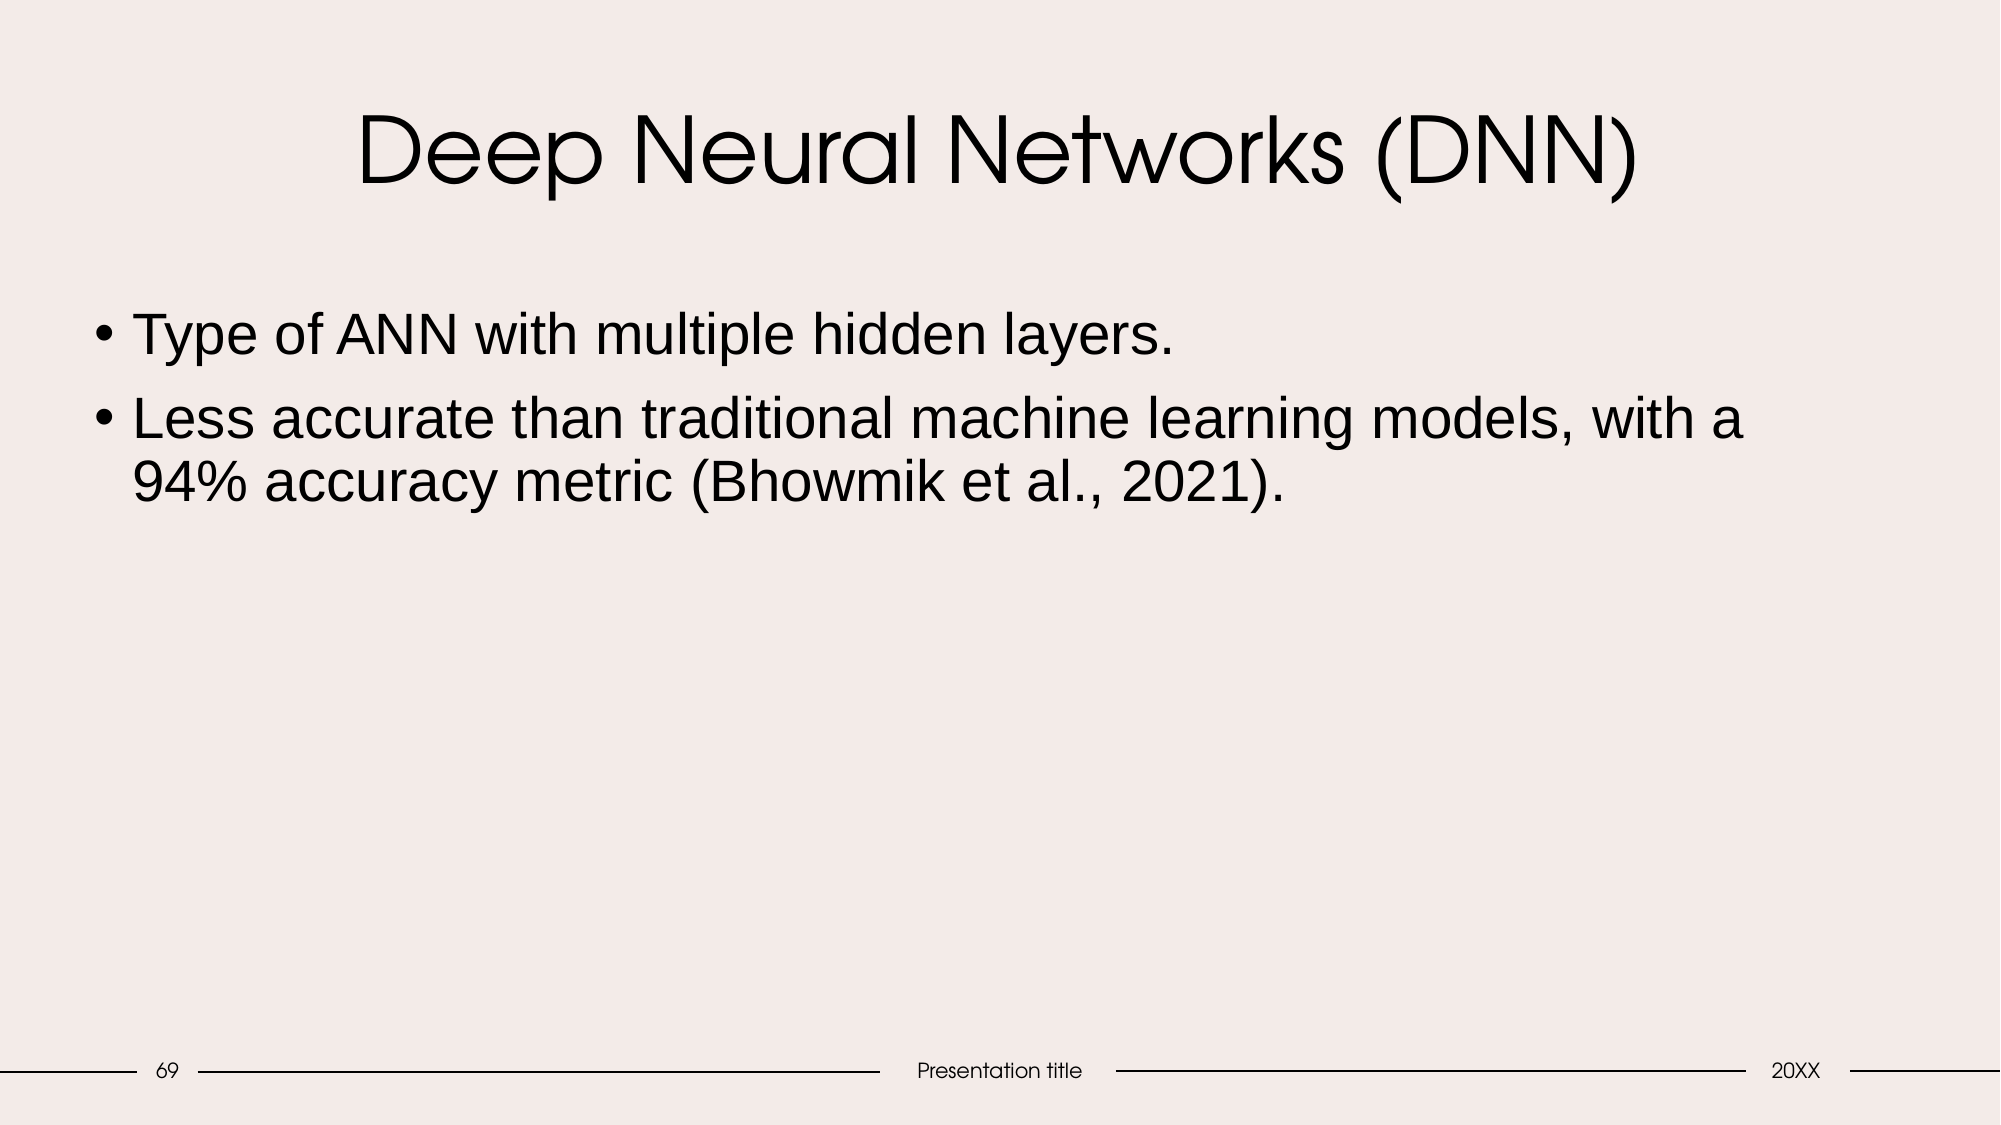

# Deep Neural Networks (DNN)
Type of ANN with multiple hidden layers.
Less accurate than traditional machine learning models, with a 94% accuracy metric (Bhowmik et al., 2021).

69
Presentation title
20XX